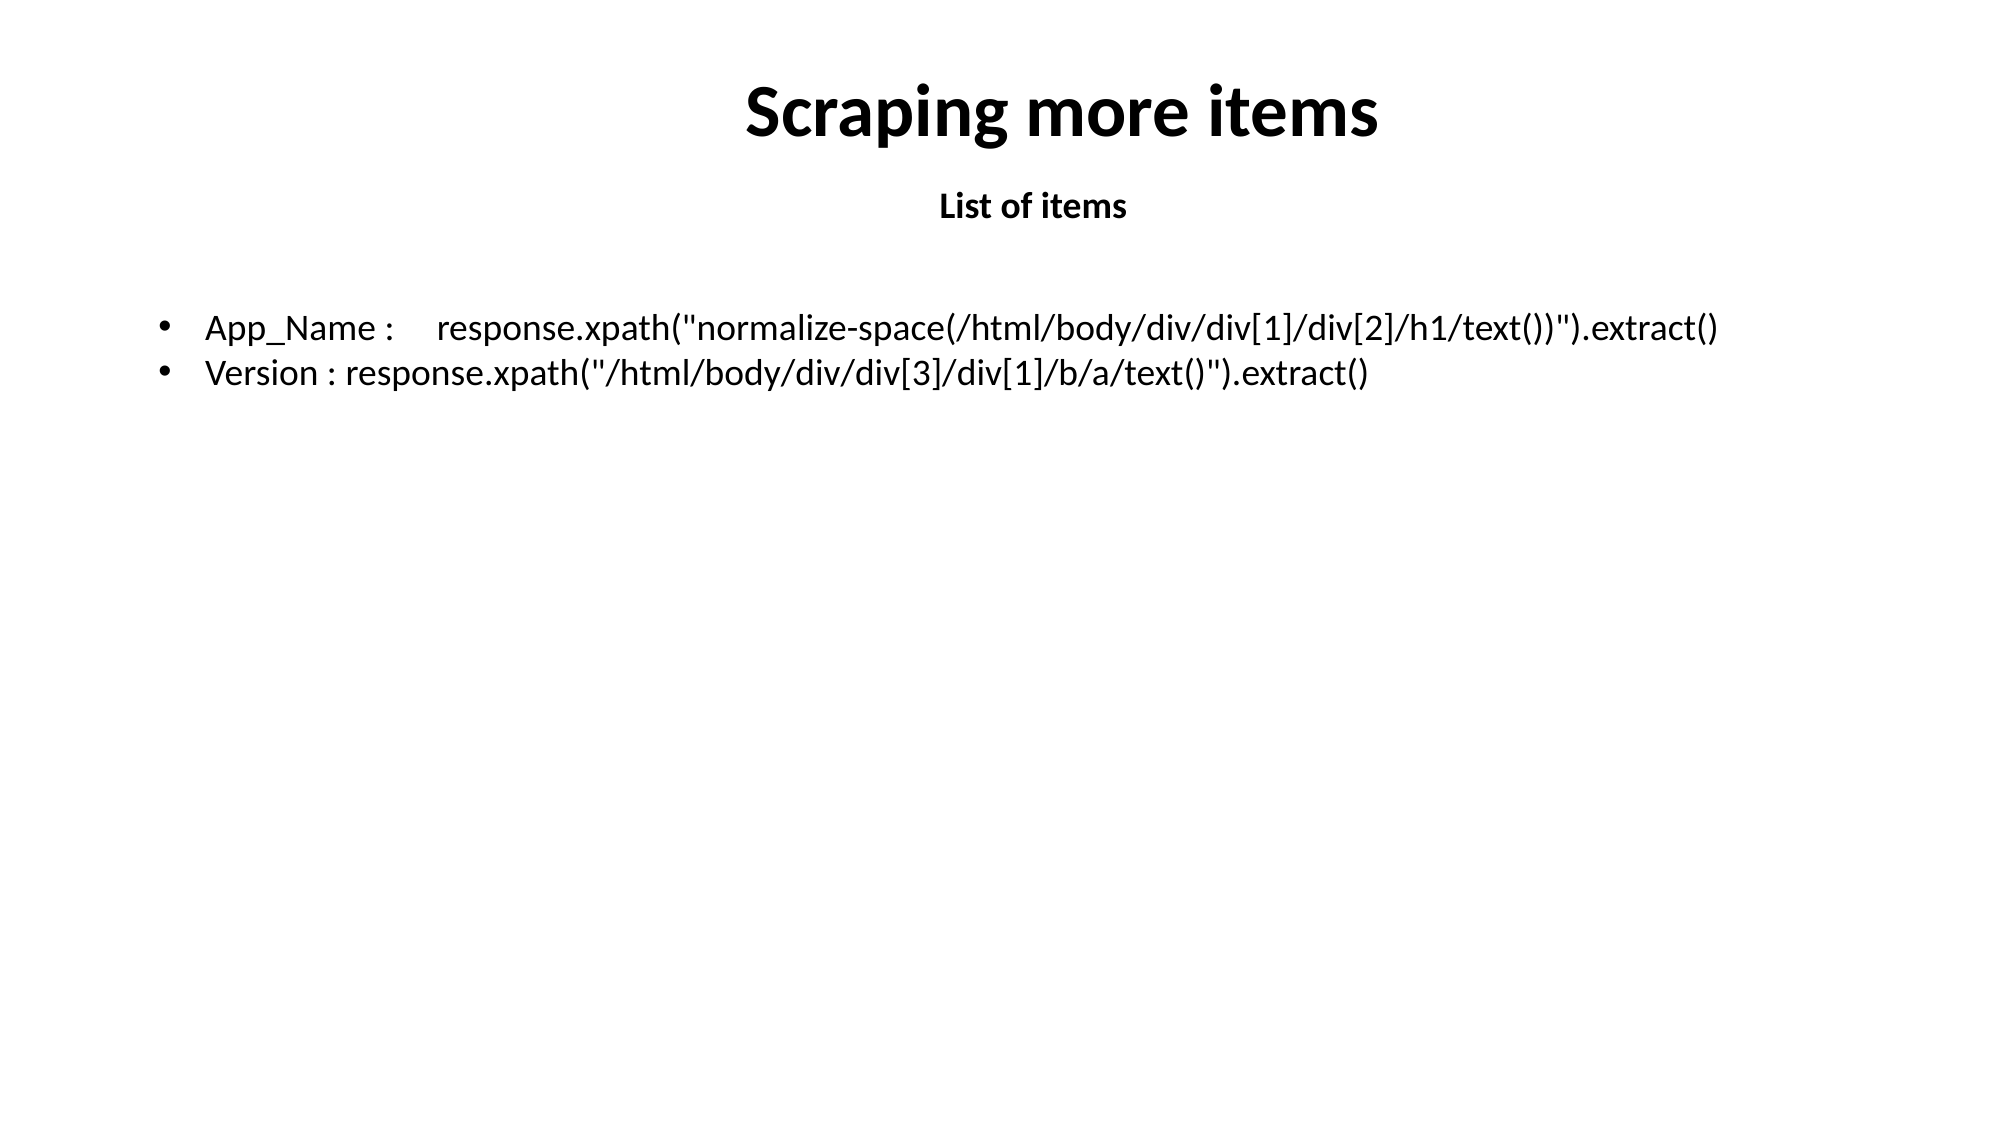

Scraping more items
List of items
App_Name :     response.xpath("normalize-space(/html/body/div/div[1]/div[2]/h1/text())").extract()
Version : response.xpath("/html/body/div/div[3]/div[1]/b/a/text()").extract()